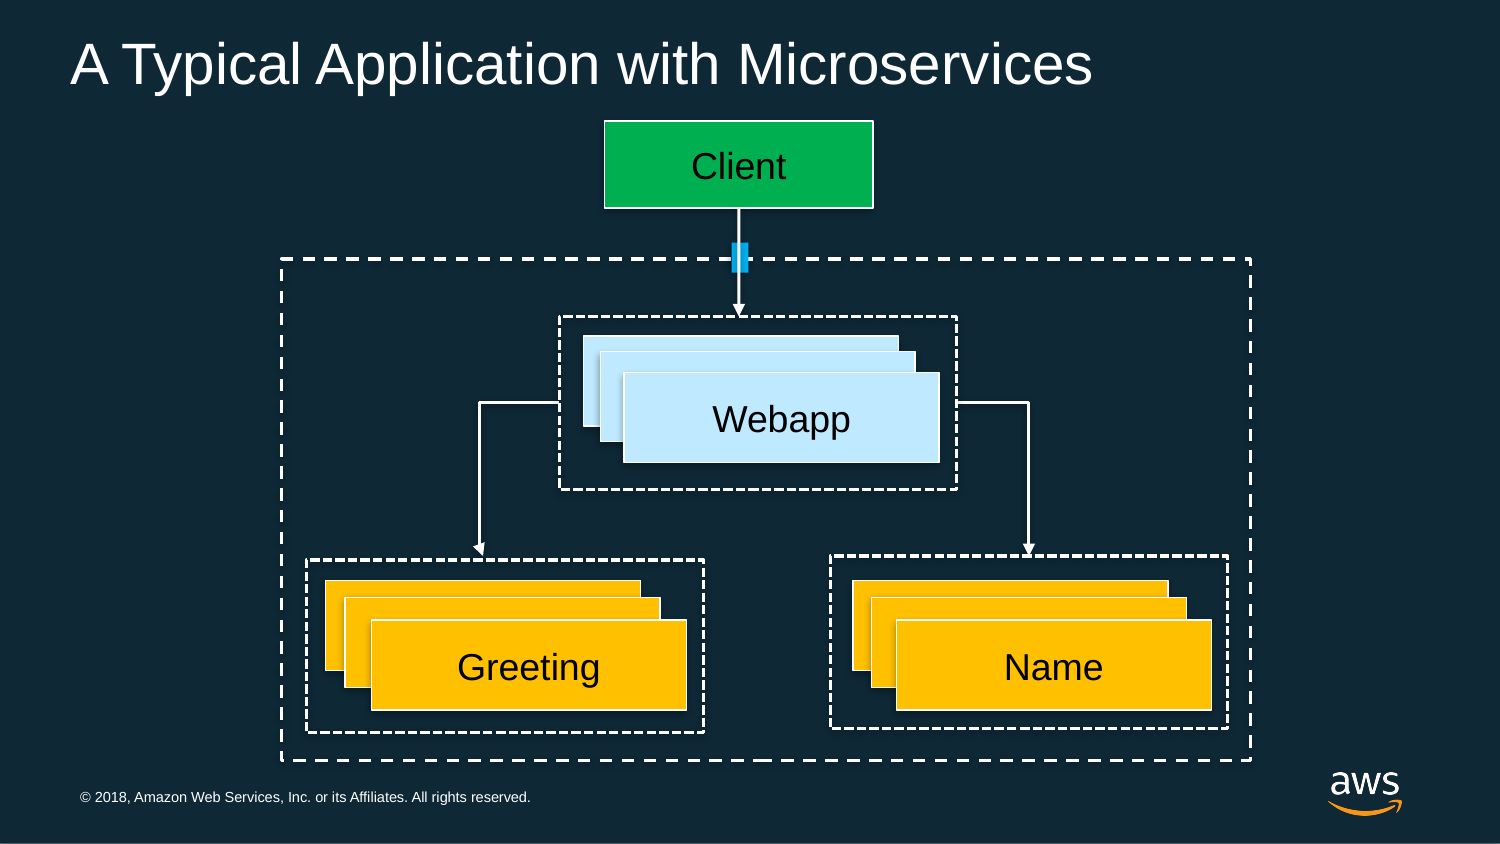

# A Typical Application with Microservices
Client

Webapp
Webapp
Webapp

Greeting
Name
Greeting
Name
Greeting
Name